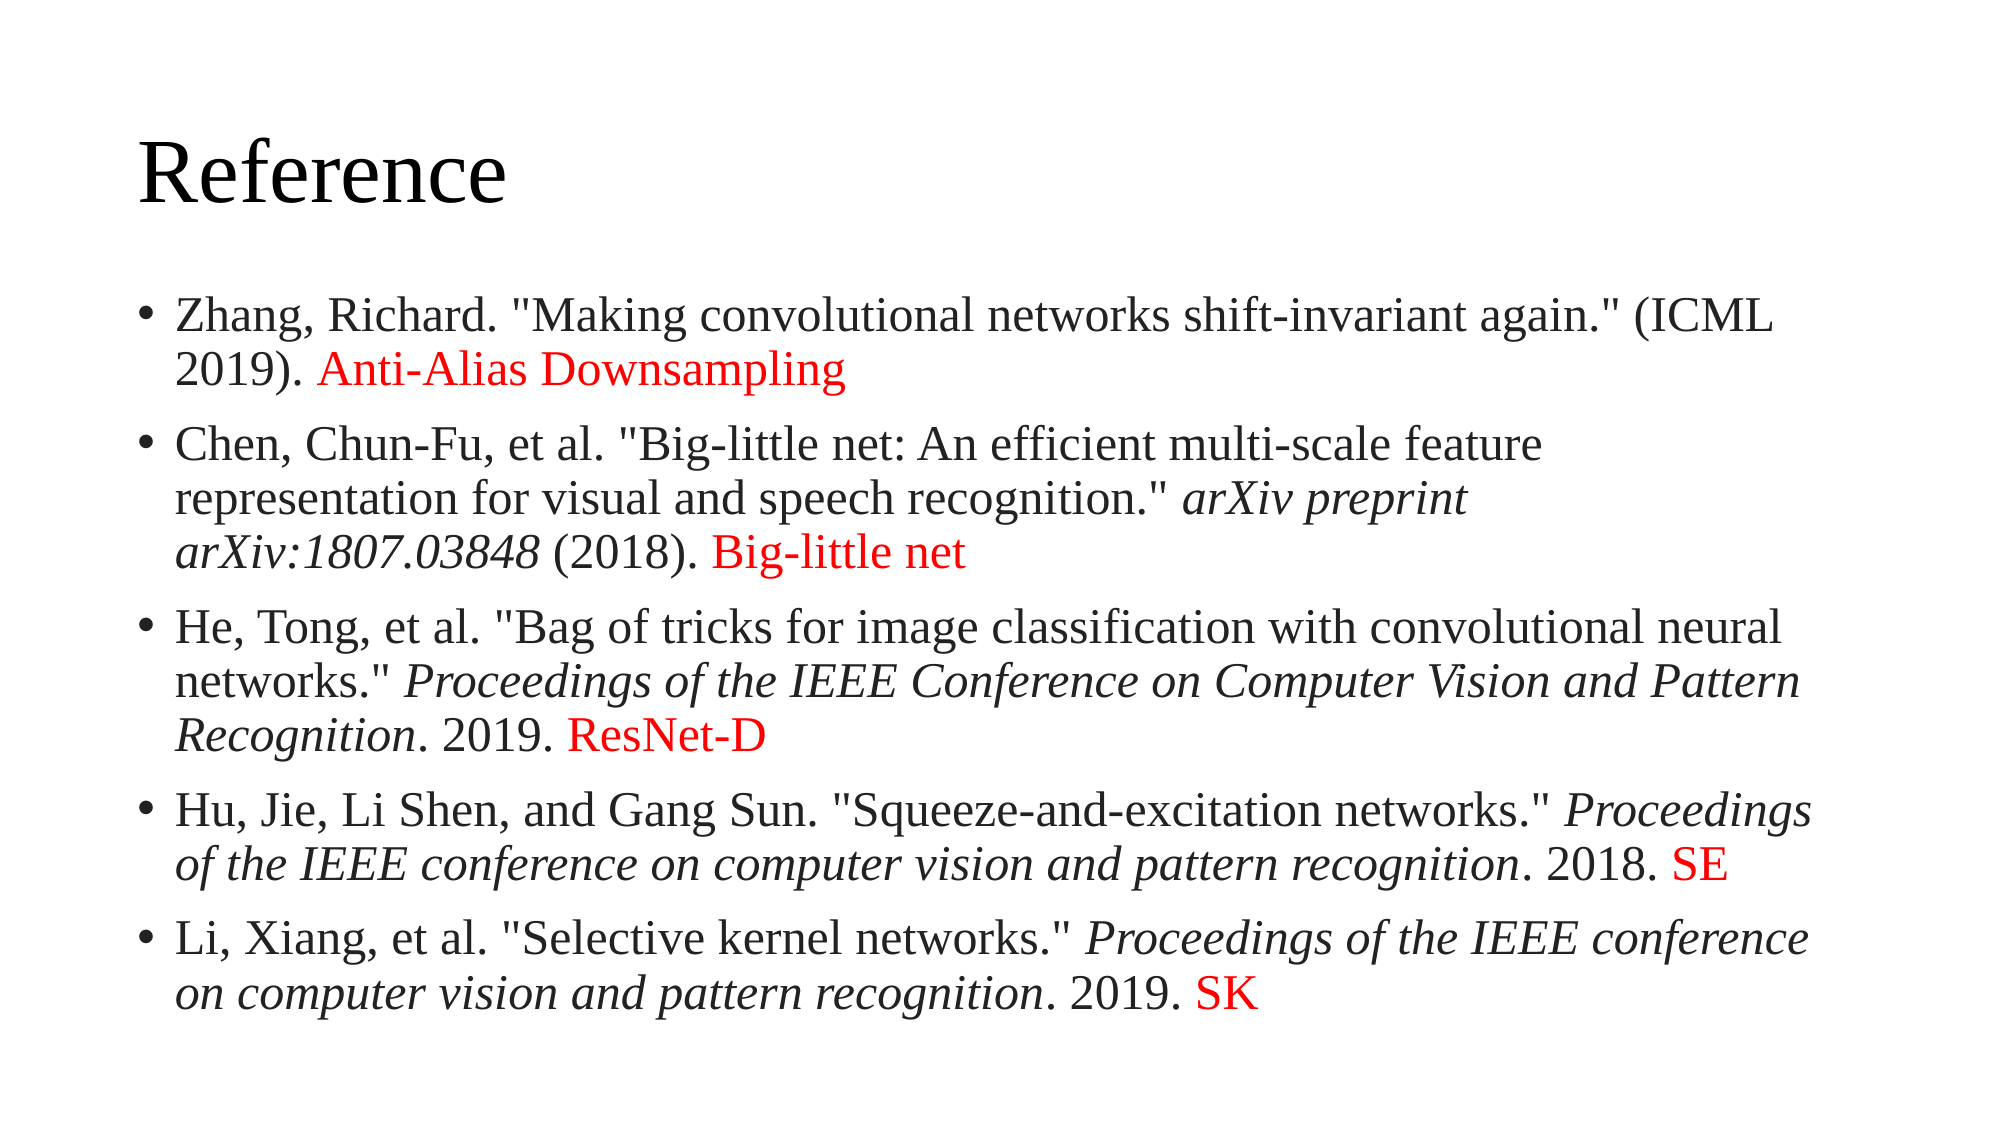

# Reference
Zhang, Richard. "Making convolutional networks shift-invariant again." (ICML 2019). Anti-Alias Downsampling
Chen, Chun-Fu, et al. "Big-little net: An efficient multi-scale feature representation for visual and speech recognition." arXiv preprint arXiv:1807.03848 (2018). Big-little net
He, Tong, et al. "Bag of tricks for image classification with convolutional neural networks." Proceedings of the IEEE Conference on Computer Vision and Pattern Recognition. 2019. ResNet-D
Hu, Jie, Li Shen, and Gang Sun. "Squeeze-and-excitation networks." Proceedings of the IEEE conference on computer vision and pattern recognition. 2018. SE
Li, Xiang, et al. "Selective kernel networks." Proceedings of the IEEE conference on computer vision and pattern recognition. 2019. SK